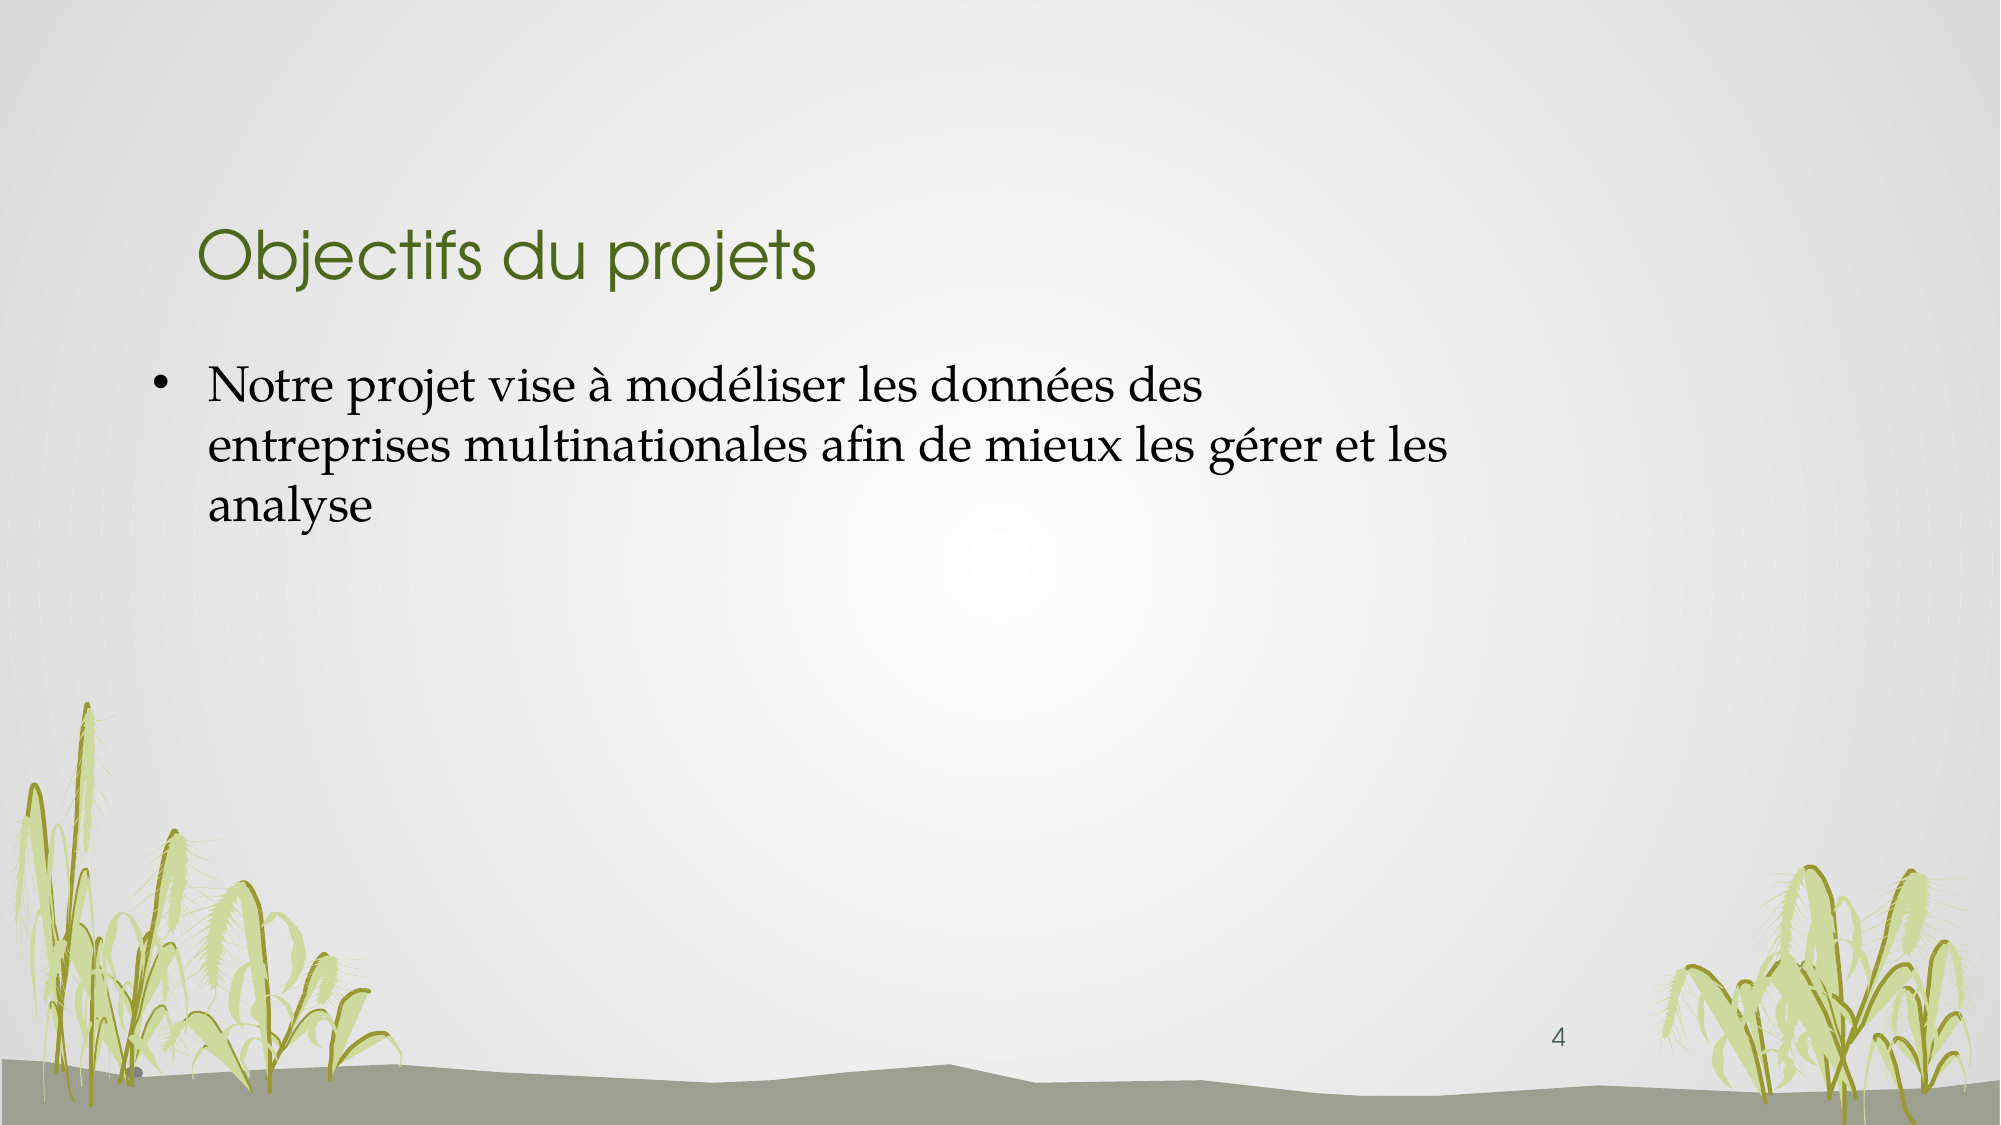

# Objectifs du projets
Notre projet vise à modéliser les données des entreprises multinationales afin de mieux les gérer et les analyse
4